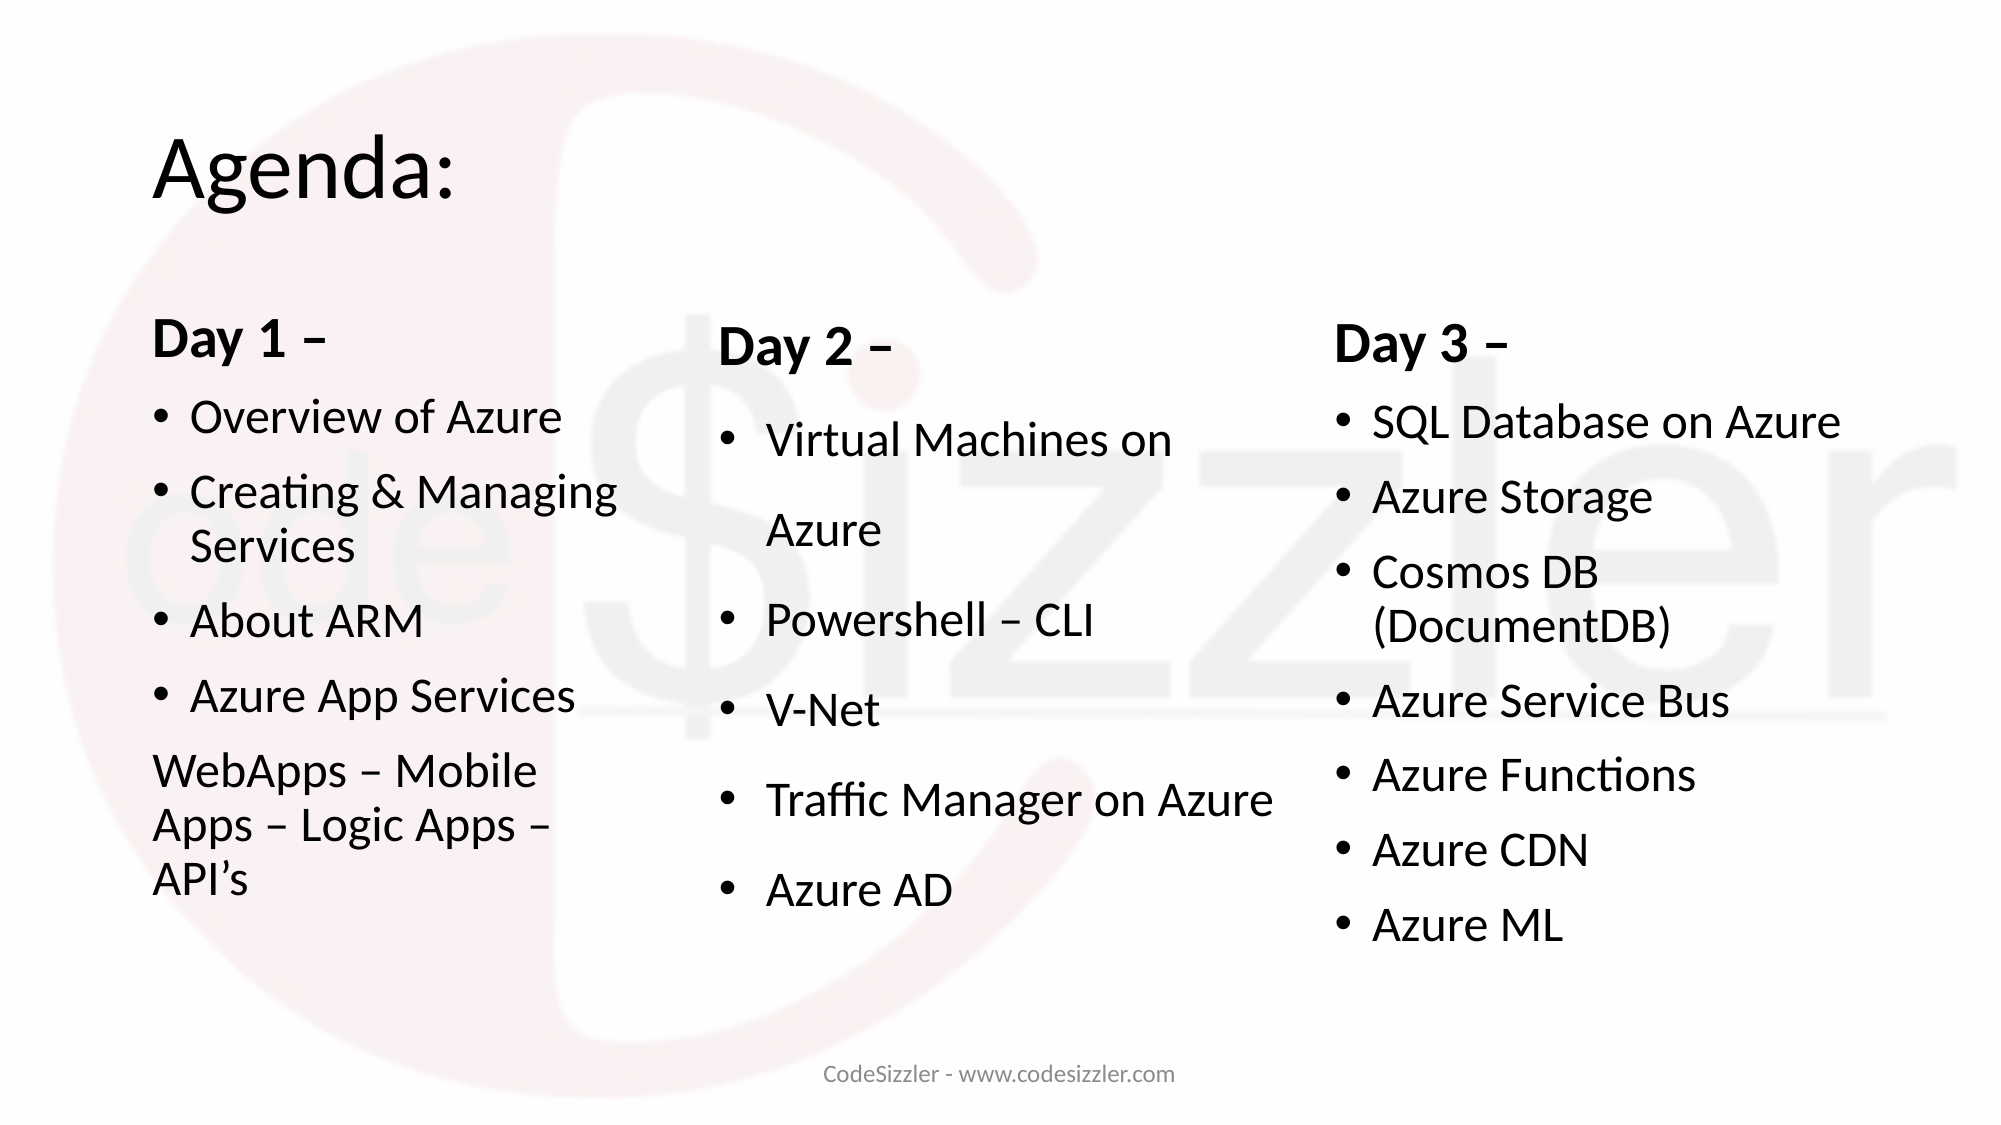

# Agenda:
Day 1 –
Overview of Azure
Creating & Managing Services
About ARM
Azure App Services
WebApps – Mobile Apps – Logic Apps – API’s

Day 2 –
Virtual Machines on Azure
Powershell – CLI
V-Net
Traffic Manager on Azure
Azure AD
Day 3 –
SQL Database on Azure
Azure Storage
Cosmos DB (DocumentDB)
Azure Service Bus
Azure Functions
Azure CDN
Azure ML

CodeSizzler - www.codesizzler.com